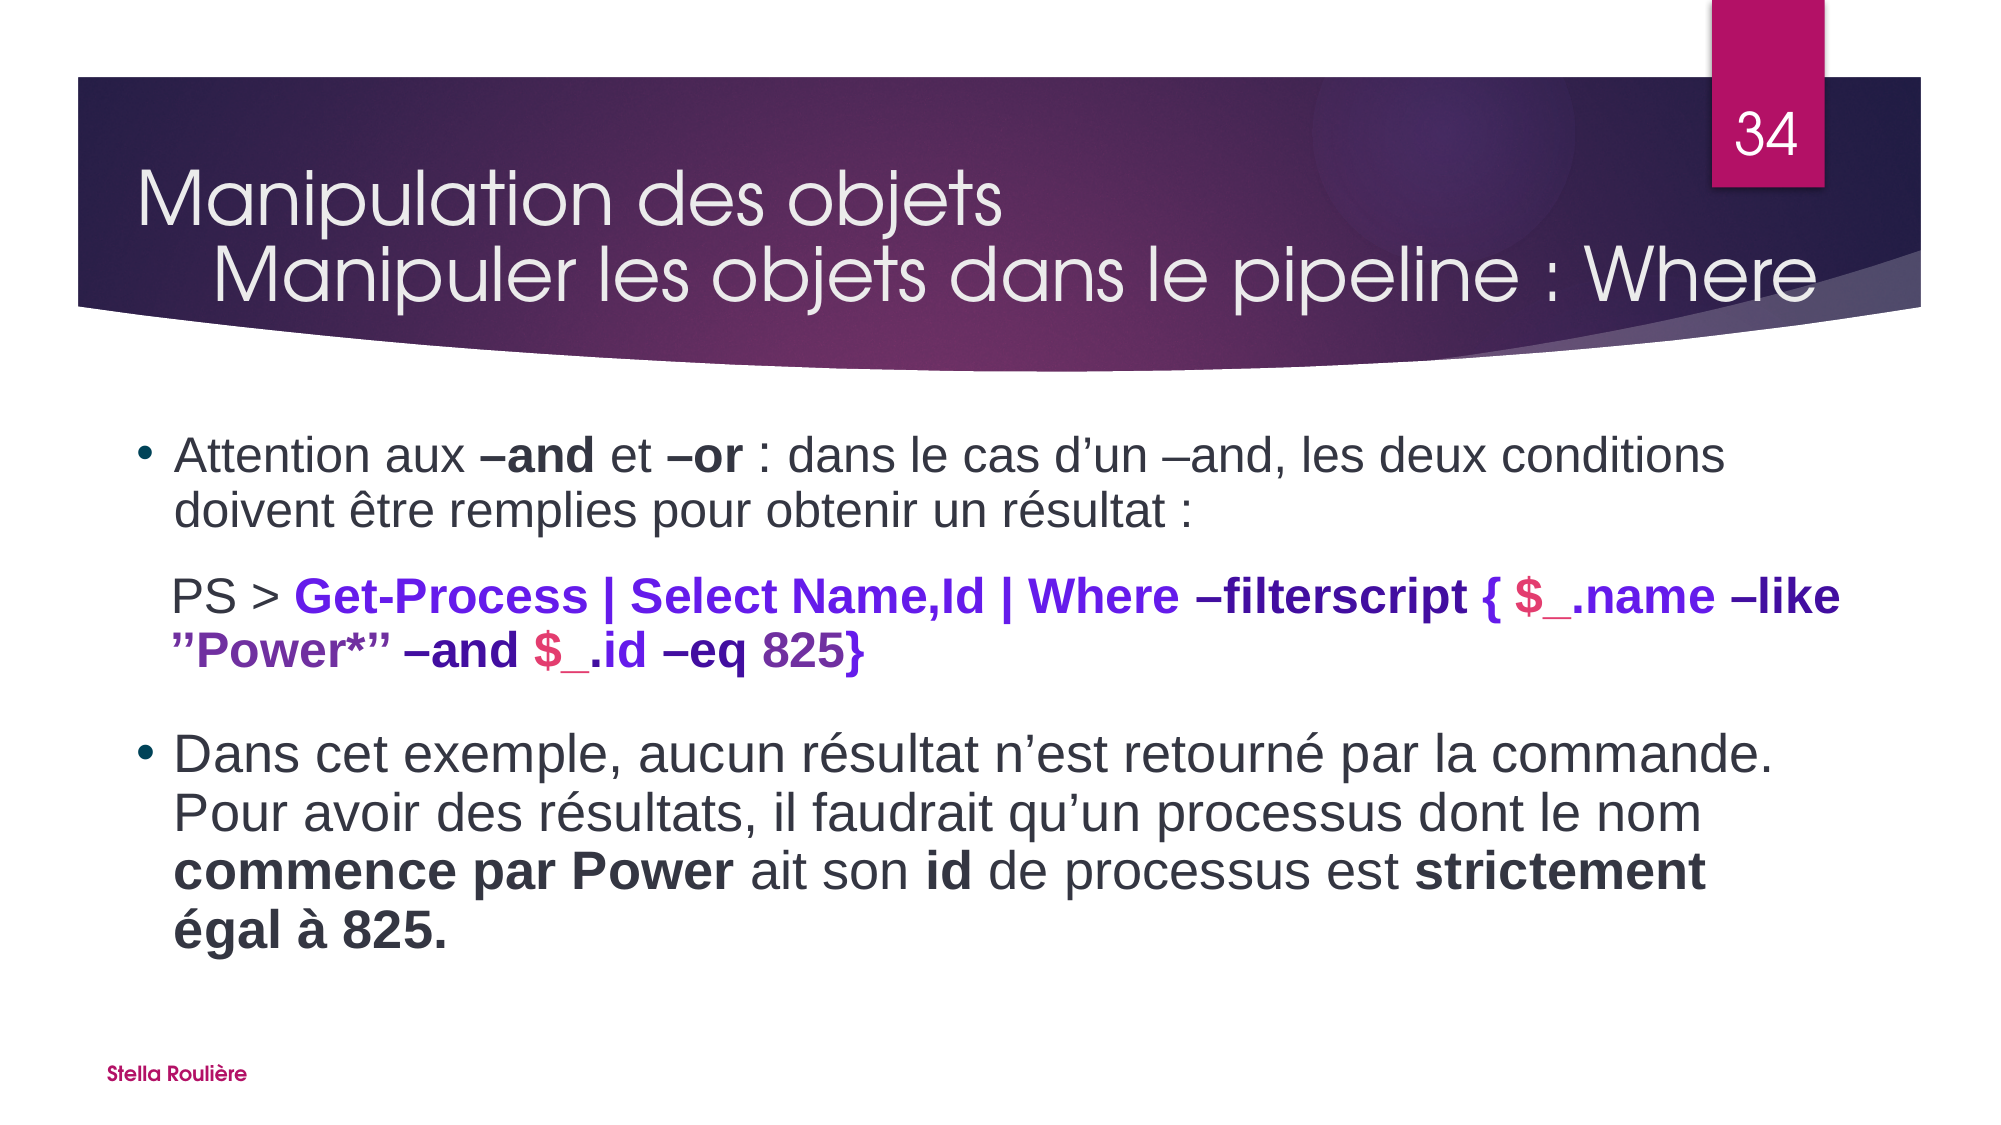

Manipulation des objets
34
# Manipuler les objets dans le pipeline : Where
Attention aux –and et –or : dans le cas d’un –and, les deux conditions doivent être remplies pour obtenir un résultat :

Dans cet exemple, aucun résultat n’est retourné par la commande. Pour avoir des résultats, il faudrait qu’un processus dont le nom commence par Power ait son id de processus est strictement égal à 825.

PS > Get-Process | Select Name,Id | Where –filterscript { $_.name –like ’’Power*’’ –and $_.id –eq 825}
Stella Roulière